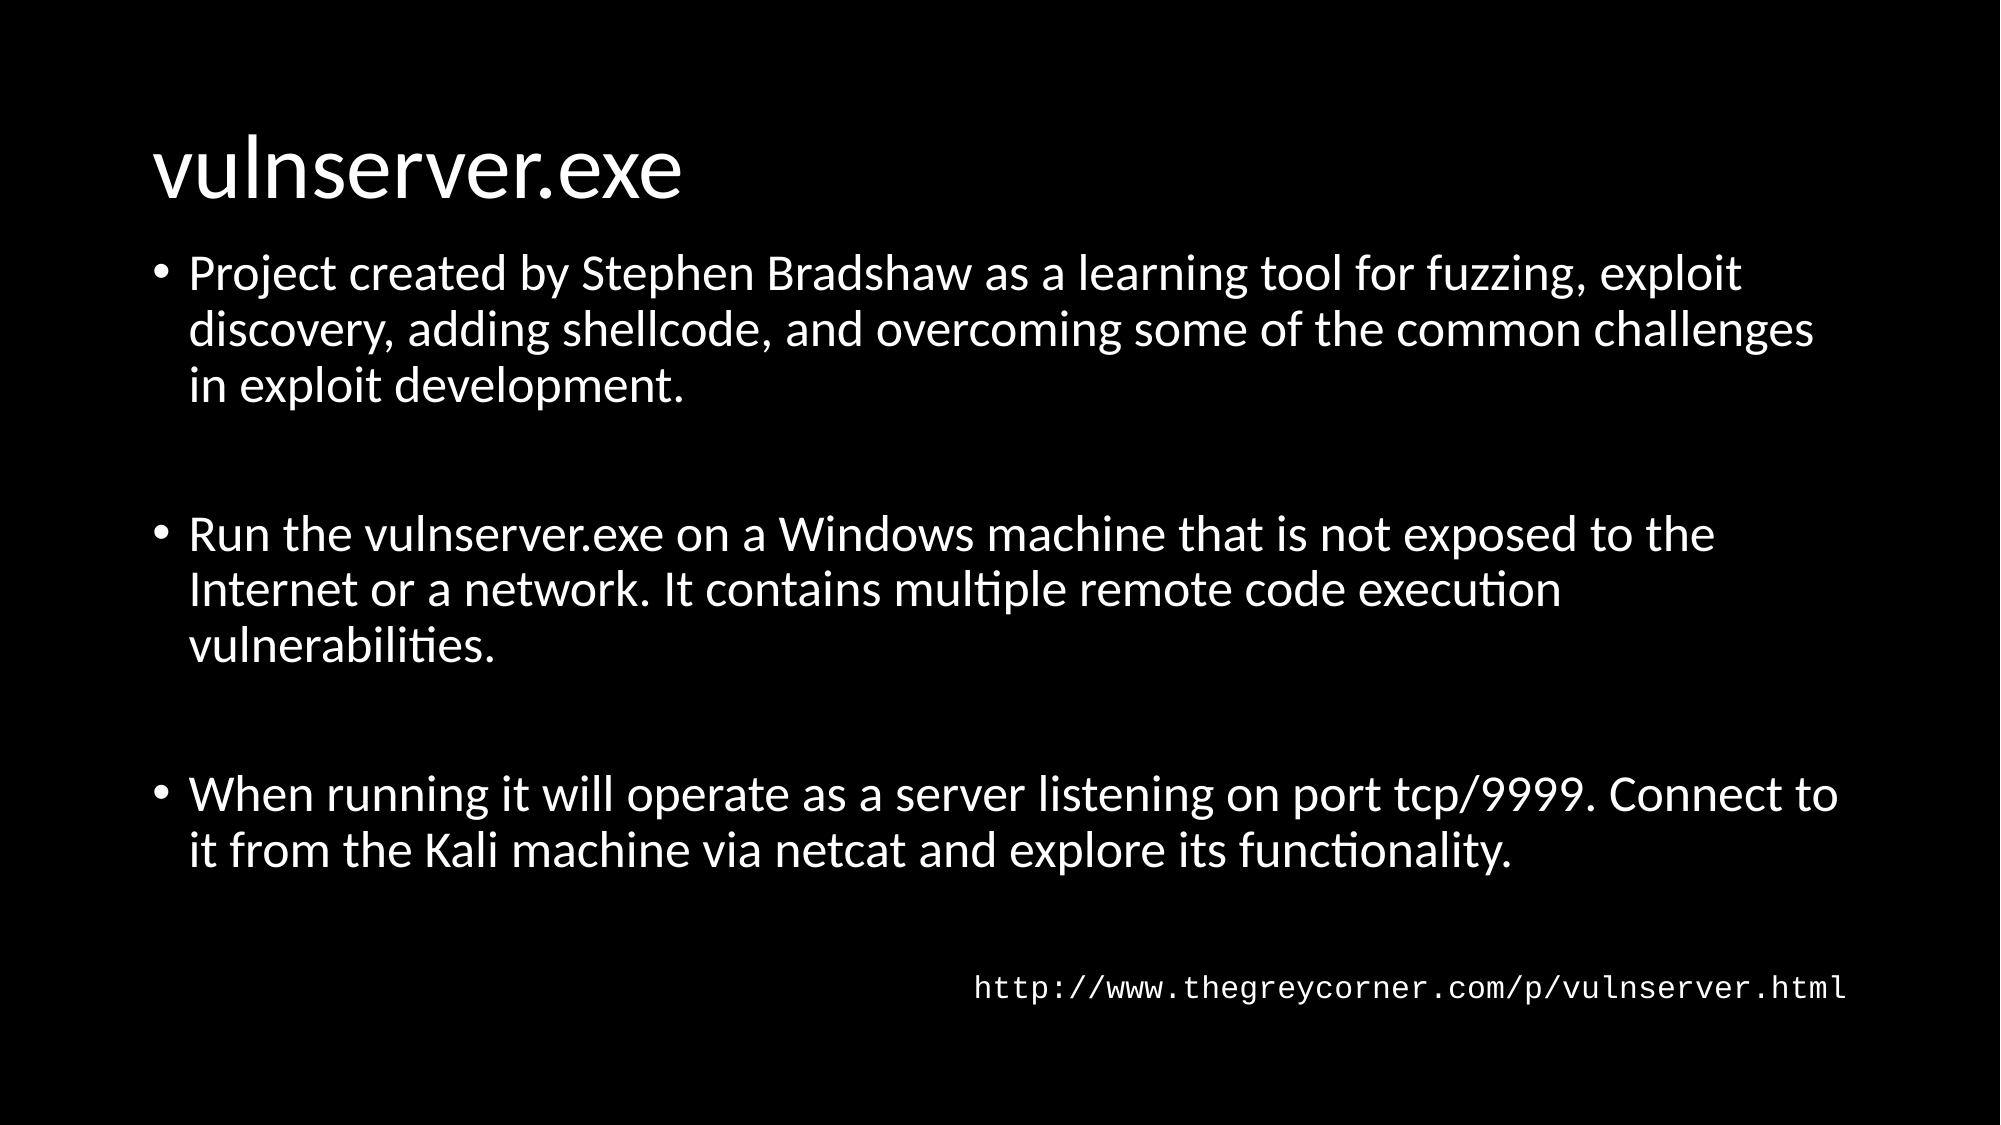

# vulnserver.exe
Project created by Stephen Bradshaw as a learning tool for fuzzing, exploit discovery, adding shellcode, and overcoming some of the common challenges in exploit development.

Run the vulnserver.exe on a Windows machine that is not exposed to the Internet or a network. It contains multiple remote code execution vulnerabilities.

When running it will operate as a server listening on port tcp/9999. Connect to it from the Kali machine via netcat and explore its functionality.

http://www.thegreycorner.com/p/vulnserver.html